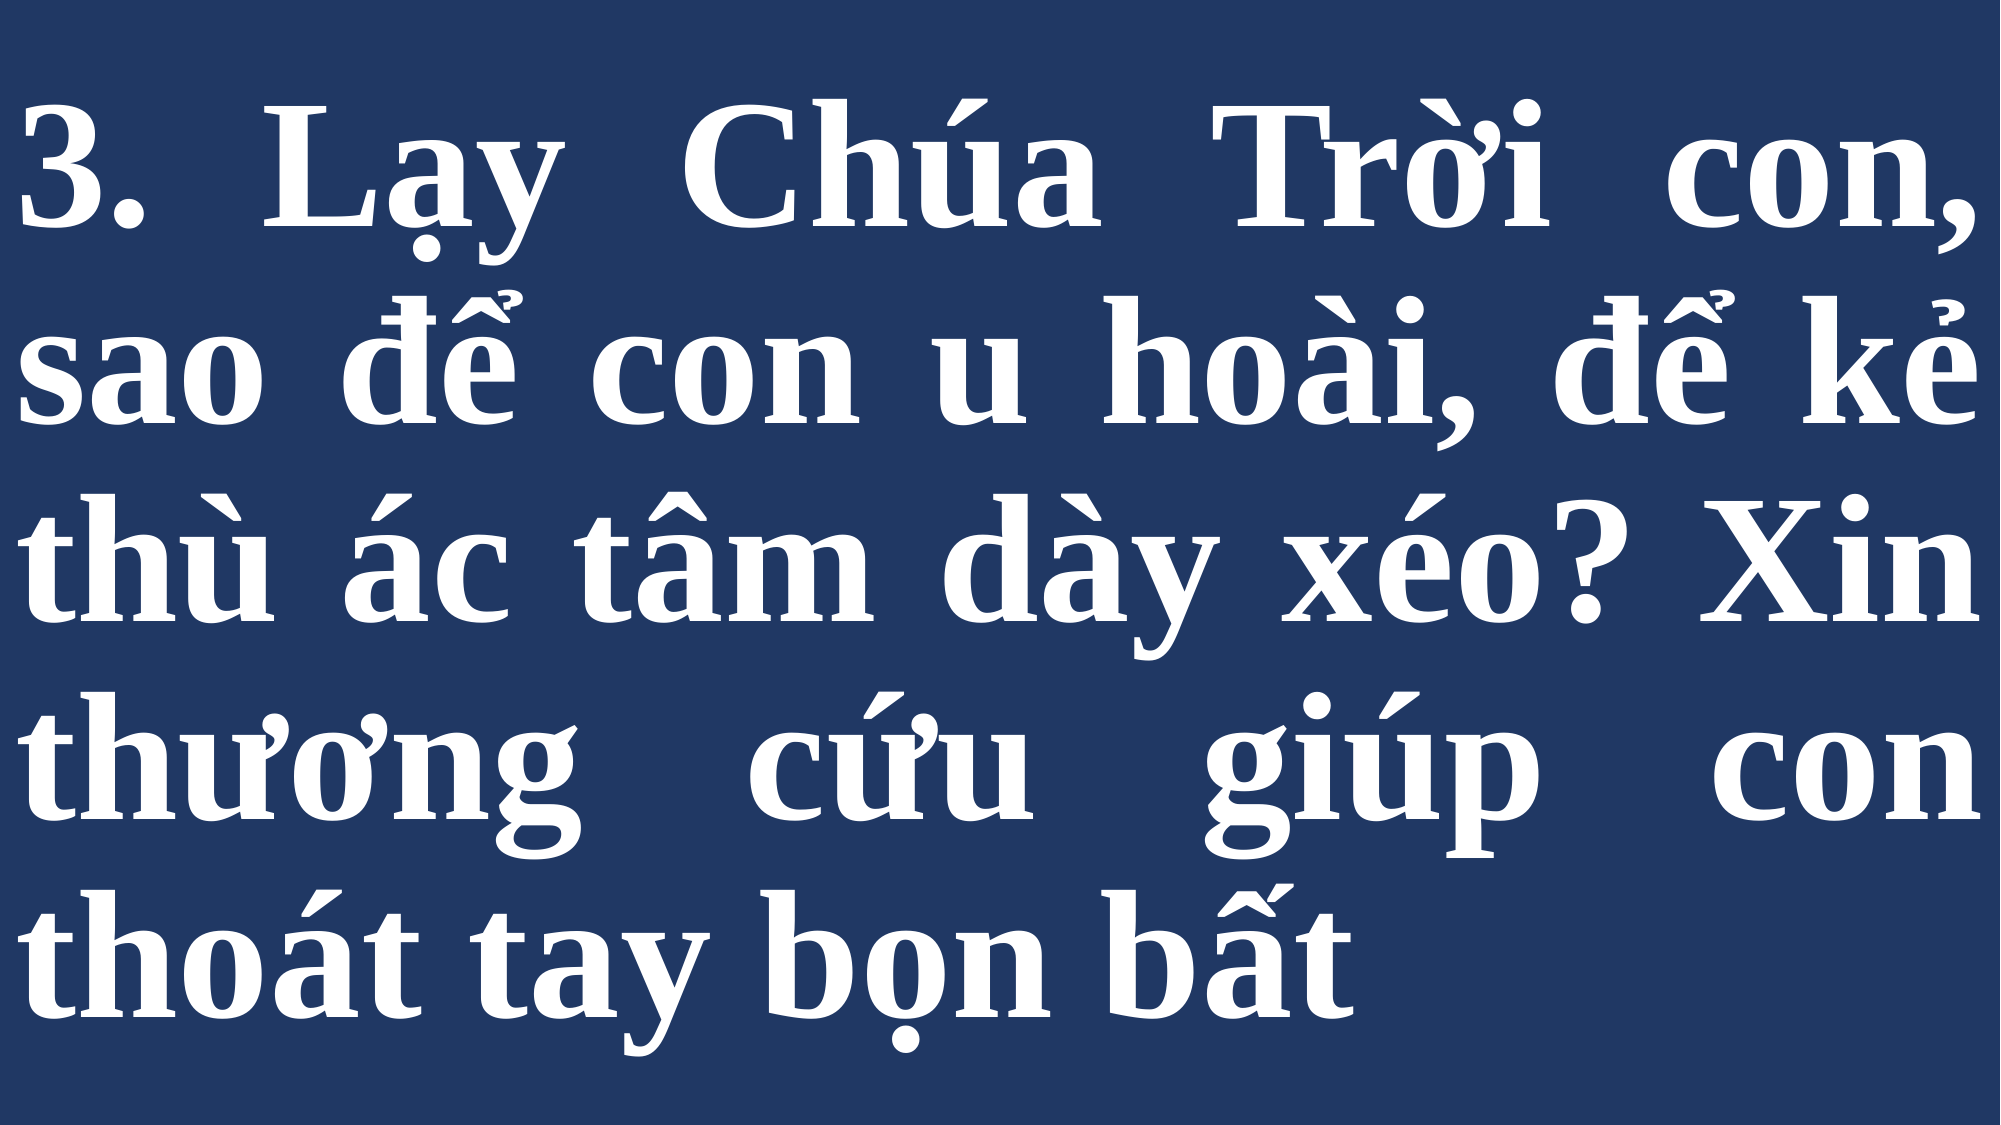

# 3. Lạy Chúa Trời con, sao để con u hoài, để kẻ thù ác tâm dày xéo? Xin thương cứu giúp con thoát tay bọn bất